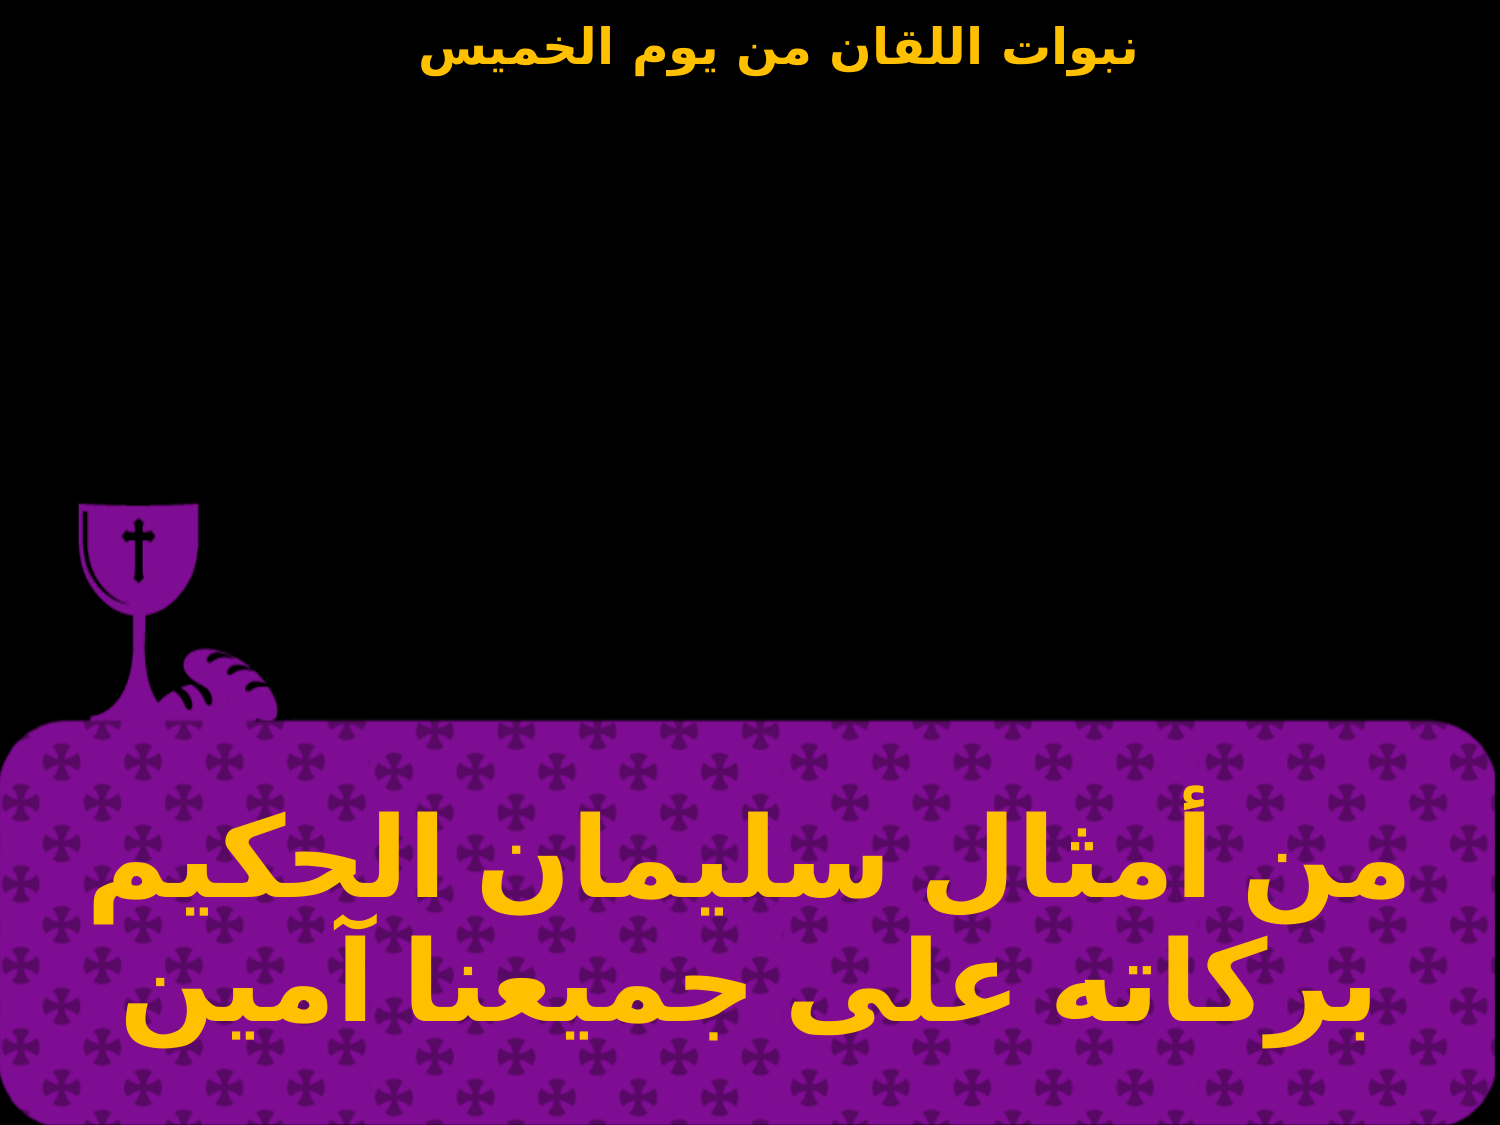

| من أمثال سليمان الحكيم بركاته على جميعنا آمين |
| --- |